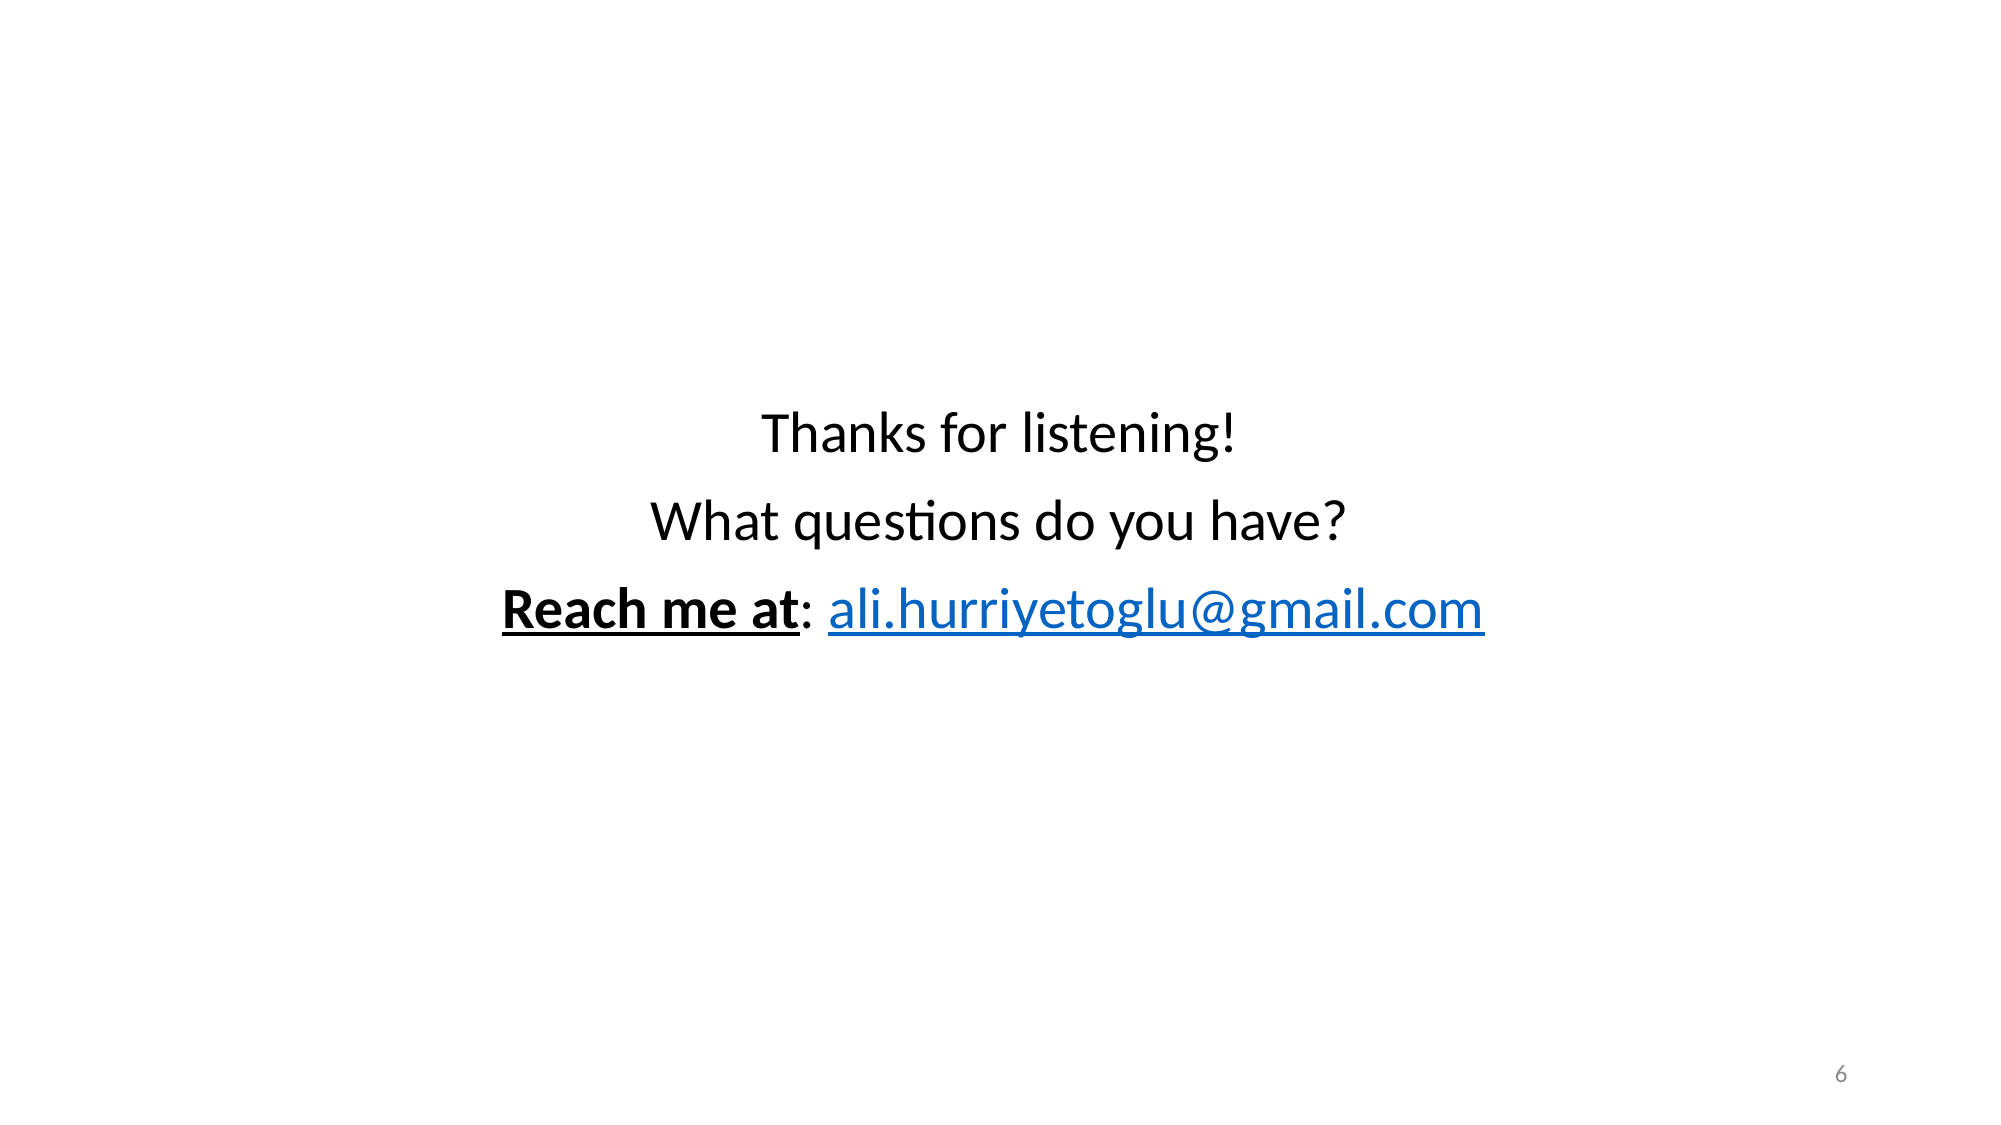

#

Thanks for listening!
What questions do you have?
Reach me at: ali.hurriyetoglu@gmail.com

6